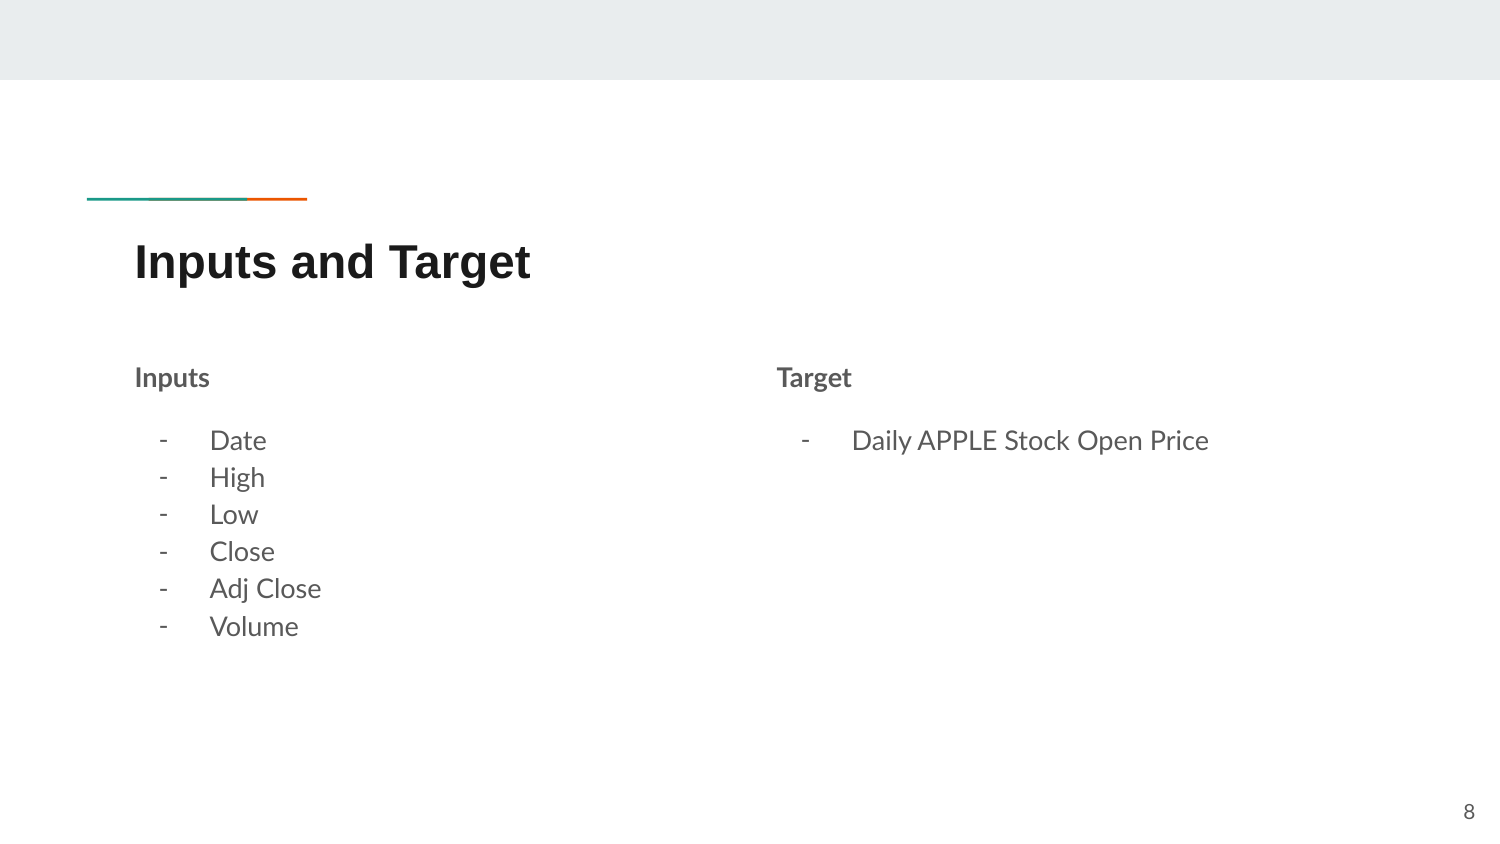

# Inputs and Target
Inputs
Date
High
Low
Close
Adj Close
Volume
Target
Daily APPLE Stock Open Price
8